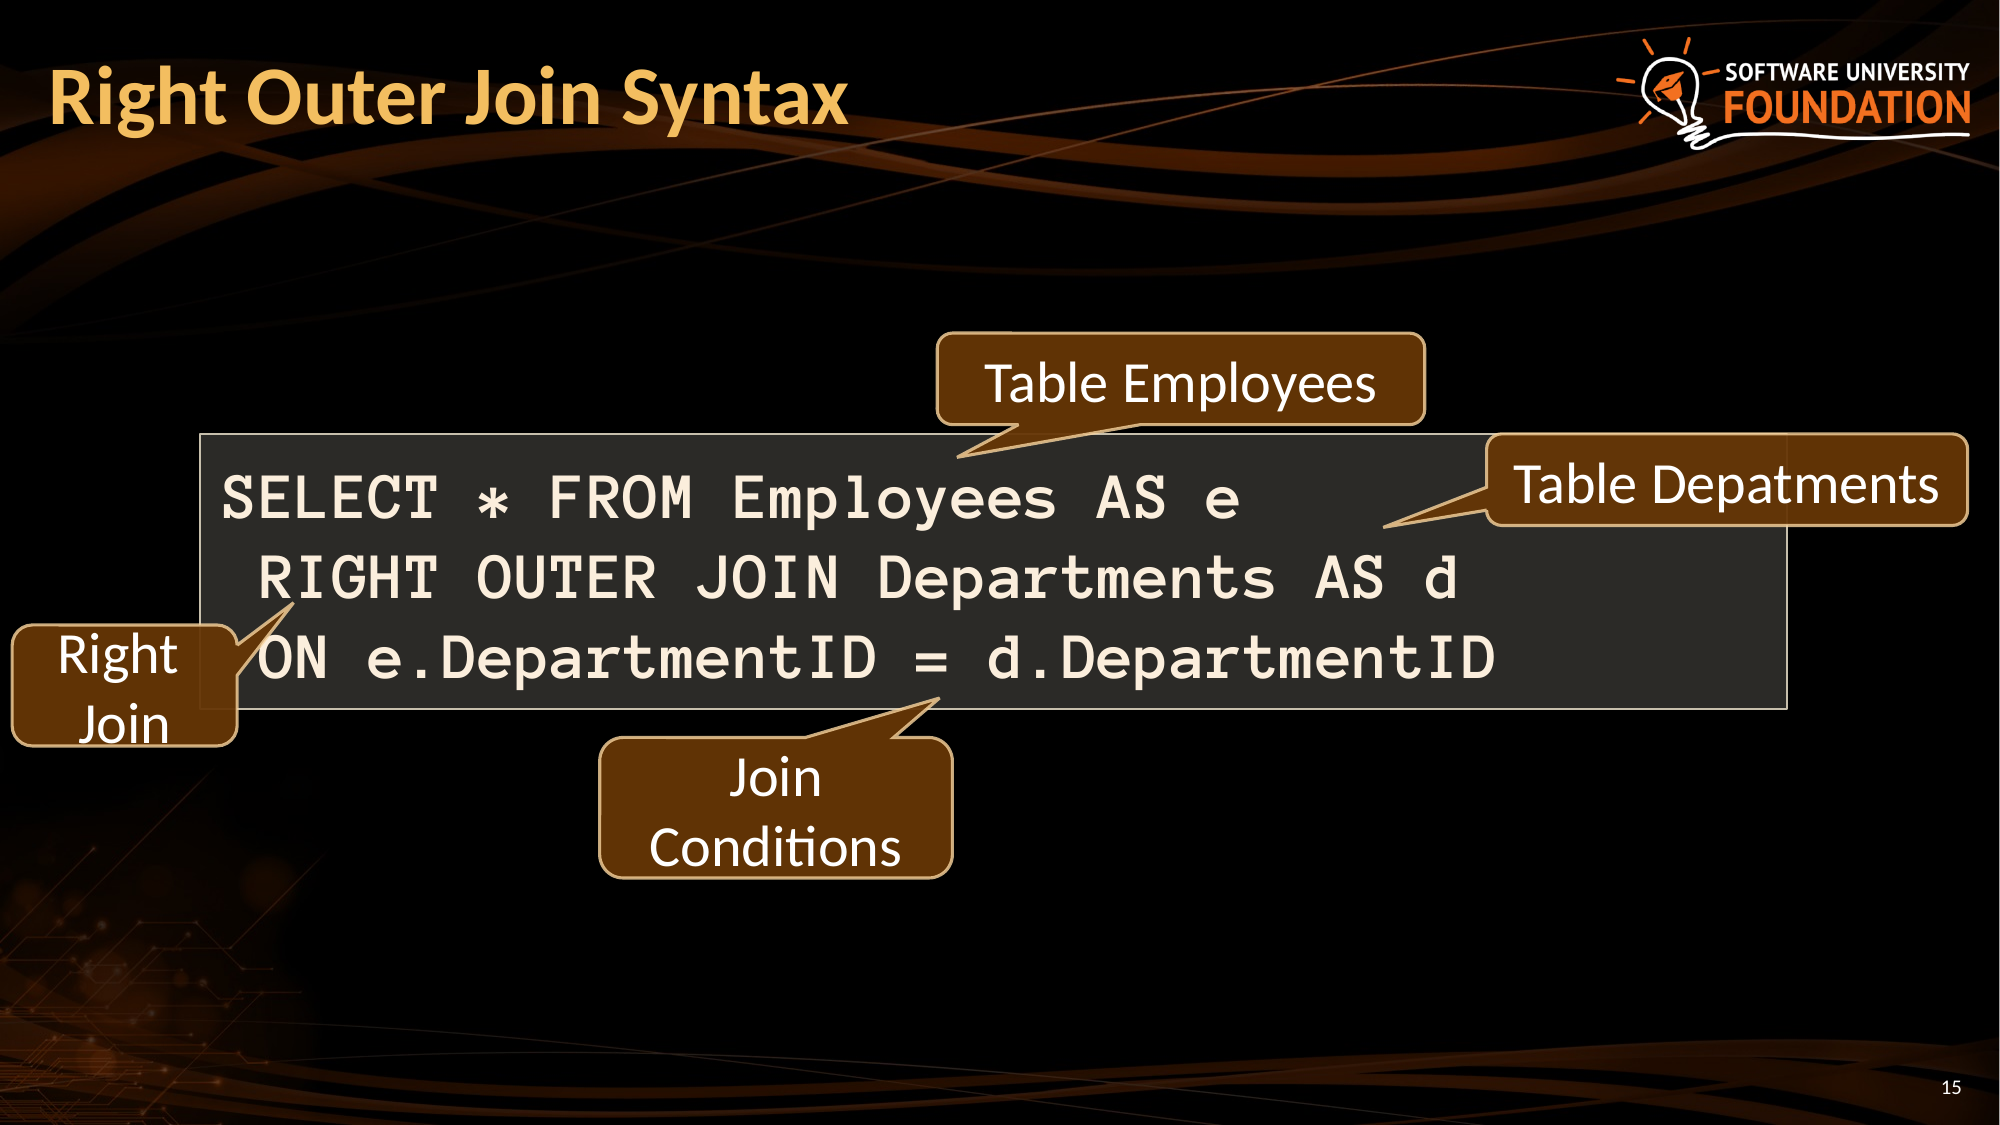

# Right Outer Join Syntax
Table Employees
SELECT * FROM Employees AS e
 RIGHT OUTER JOIN Departments AS d
 ON e.DepartmentID = d.DepartmentID
Table Depatments
Right
Join
Join Conditions
15